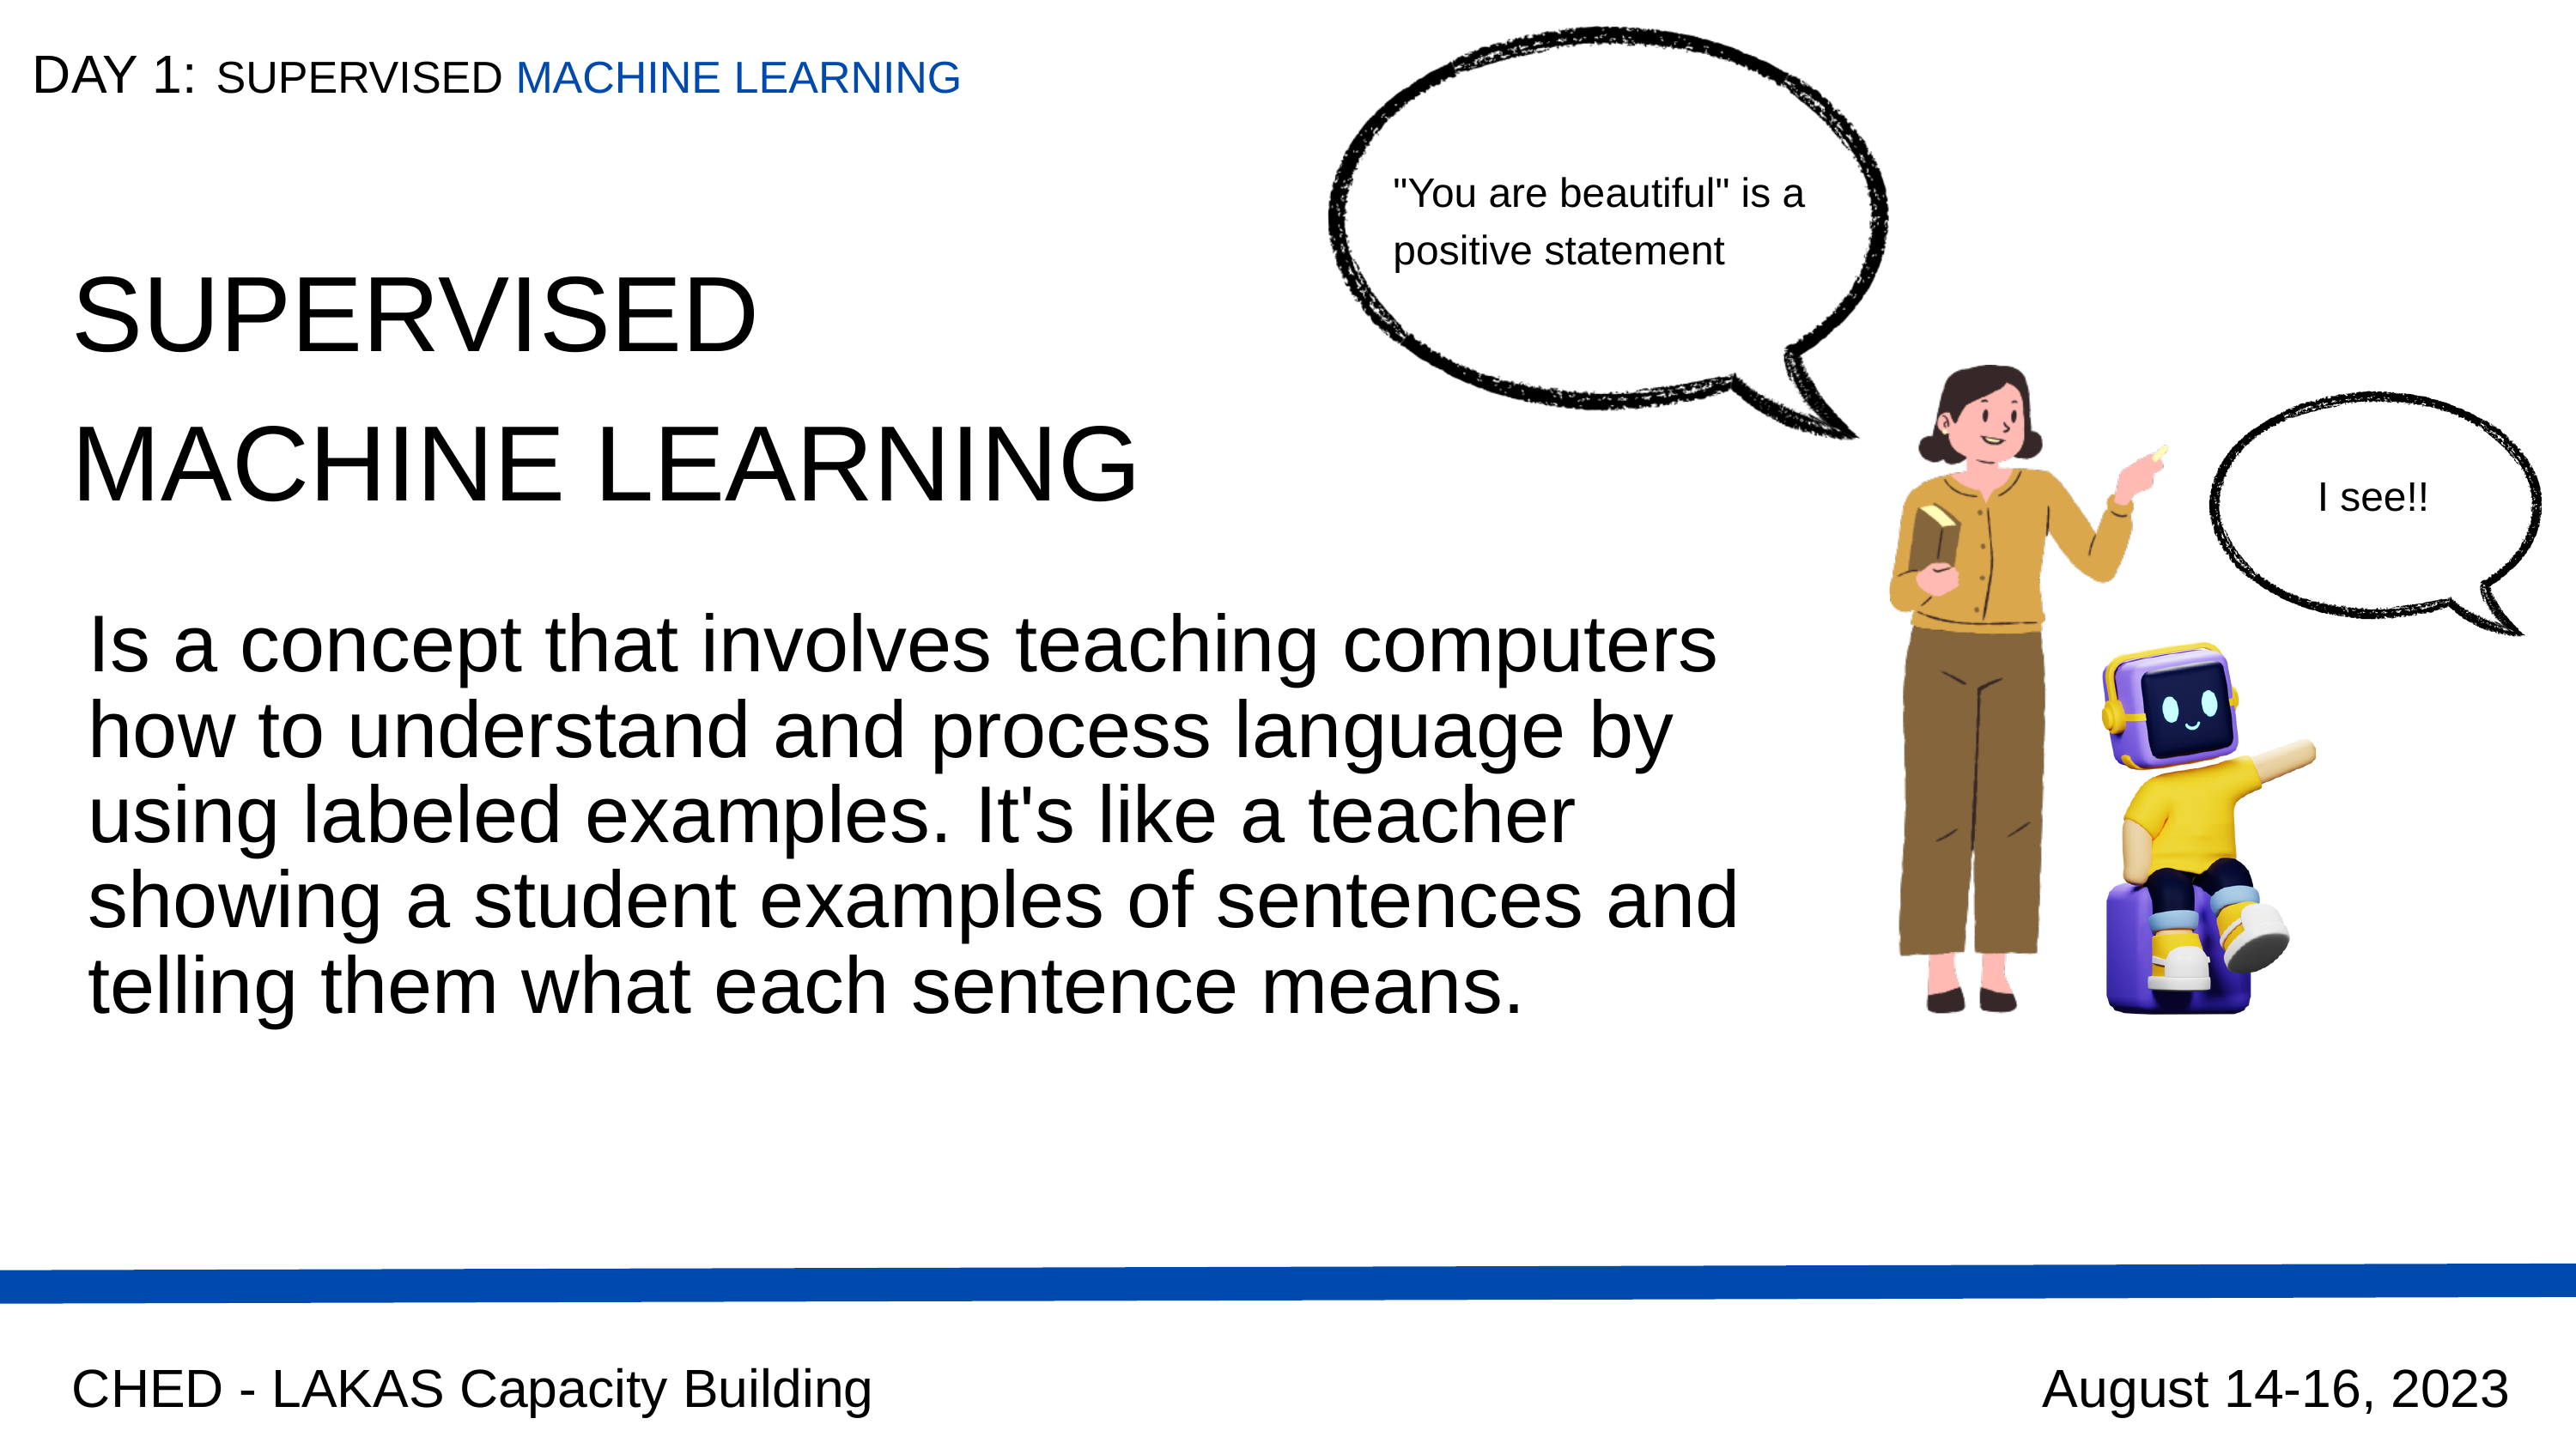

DAY 1:
SUPERVISED MACHINE LEARNING
"You are beautiful" is a positive statement
SUPERVISED
MACHINE LEARNING

I see!!
Is a concept that involves teaching computers how to understand and process language by using labeled examples. It's like a teacher showing a student examples of sentences and telling them what each sentence means.

CHED - LAKAS Capacity Building
August 14-16, 2023